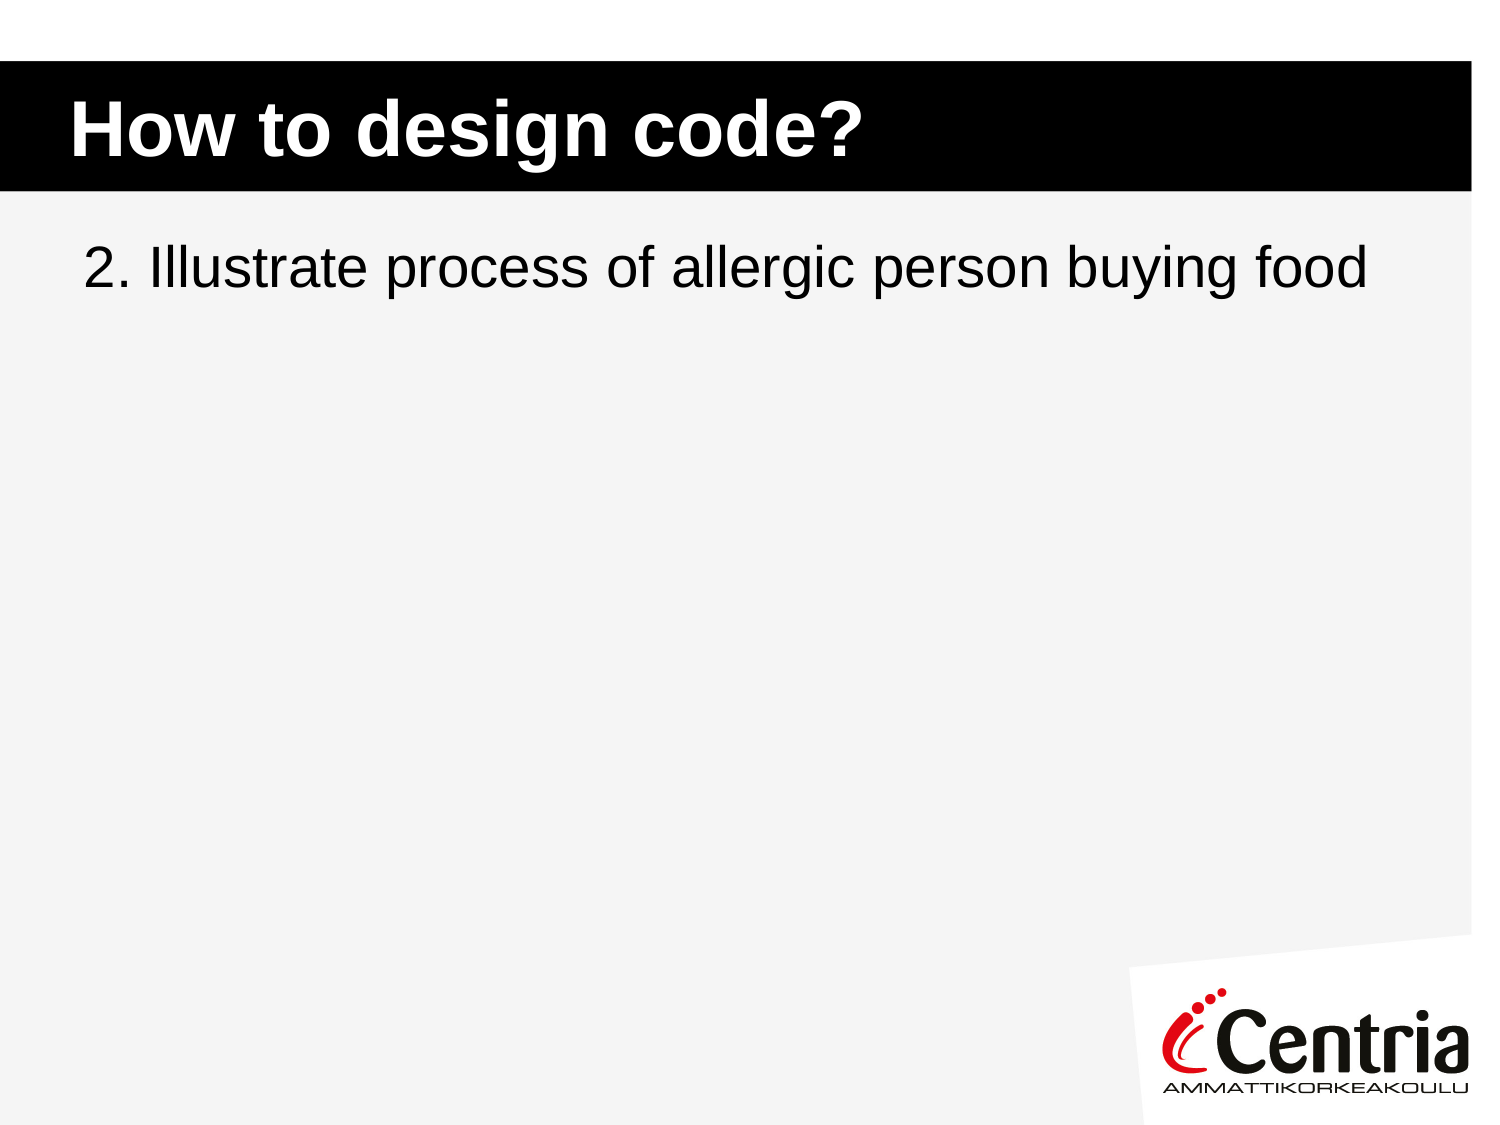

# How to design code?
2. Illustrate process of allergic person buying food